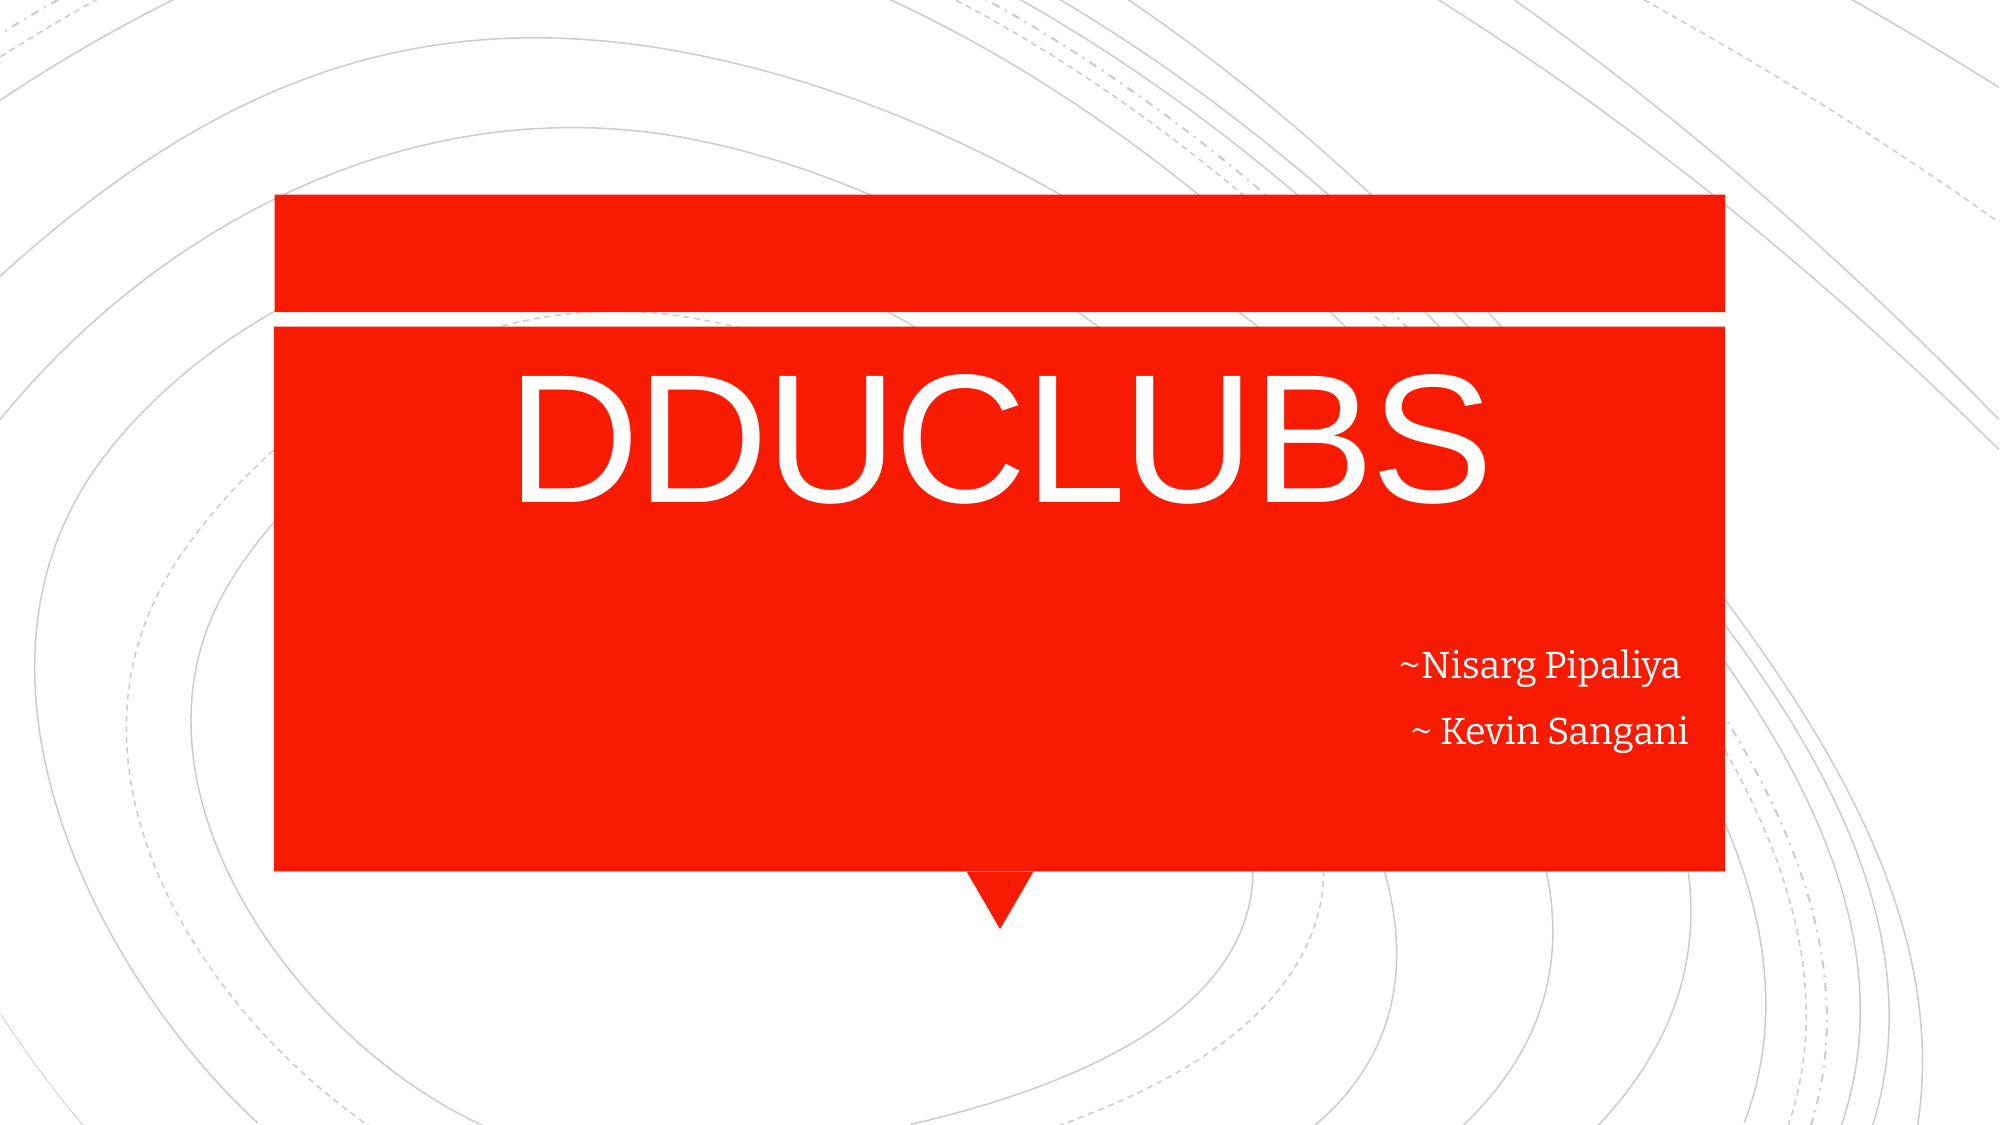

# DDUCLUBS
		~Nisarg Pipaliya
~ Kevin Sangani